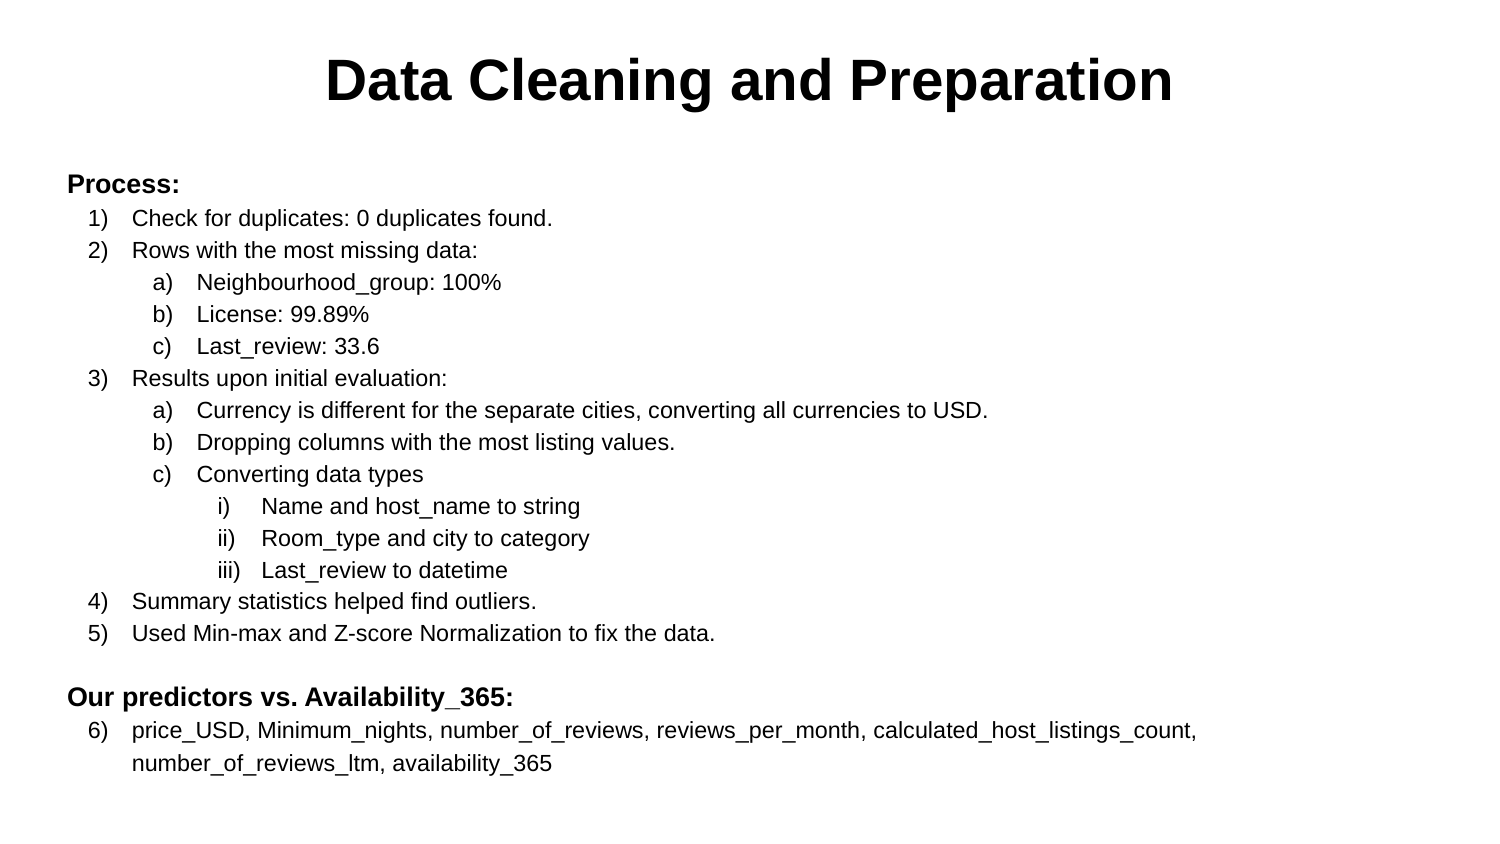

Data Cleaning and Preparation
Process:
Check for duplicates: 0 duplicates found.
Rows with the most missing data:
Neighbourhood_group: 100%
License: 99.89%
Last_review: 33.6
Results upon initial evaluation:
Currency is different for the separate cities, converting all currencies to USD.
Dropping columns with the most listing values.
Converting data types
Name and host_name to string
Room_type and city to category
Last_review to datetime
Summary statistics helped find outliers.
Used Min-max and Z-score Normalization to fix the data.

Our predictors vs. Availability_365:
price_USD, Minimum_nights, number_of_reviews, reviews_per_month, calculated_host_listings_count, number_of_reviews_ltm, availability_365